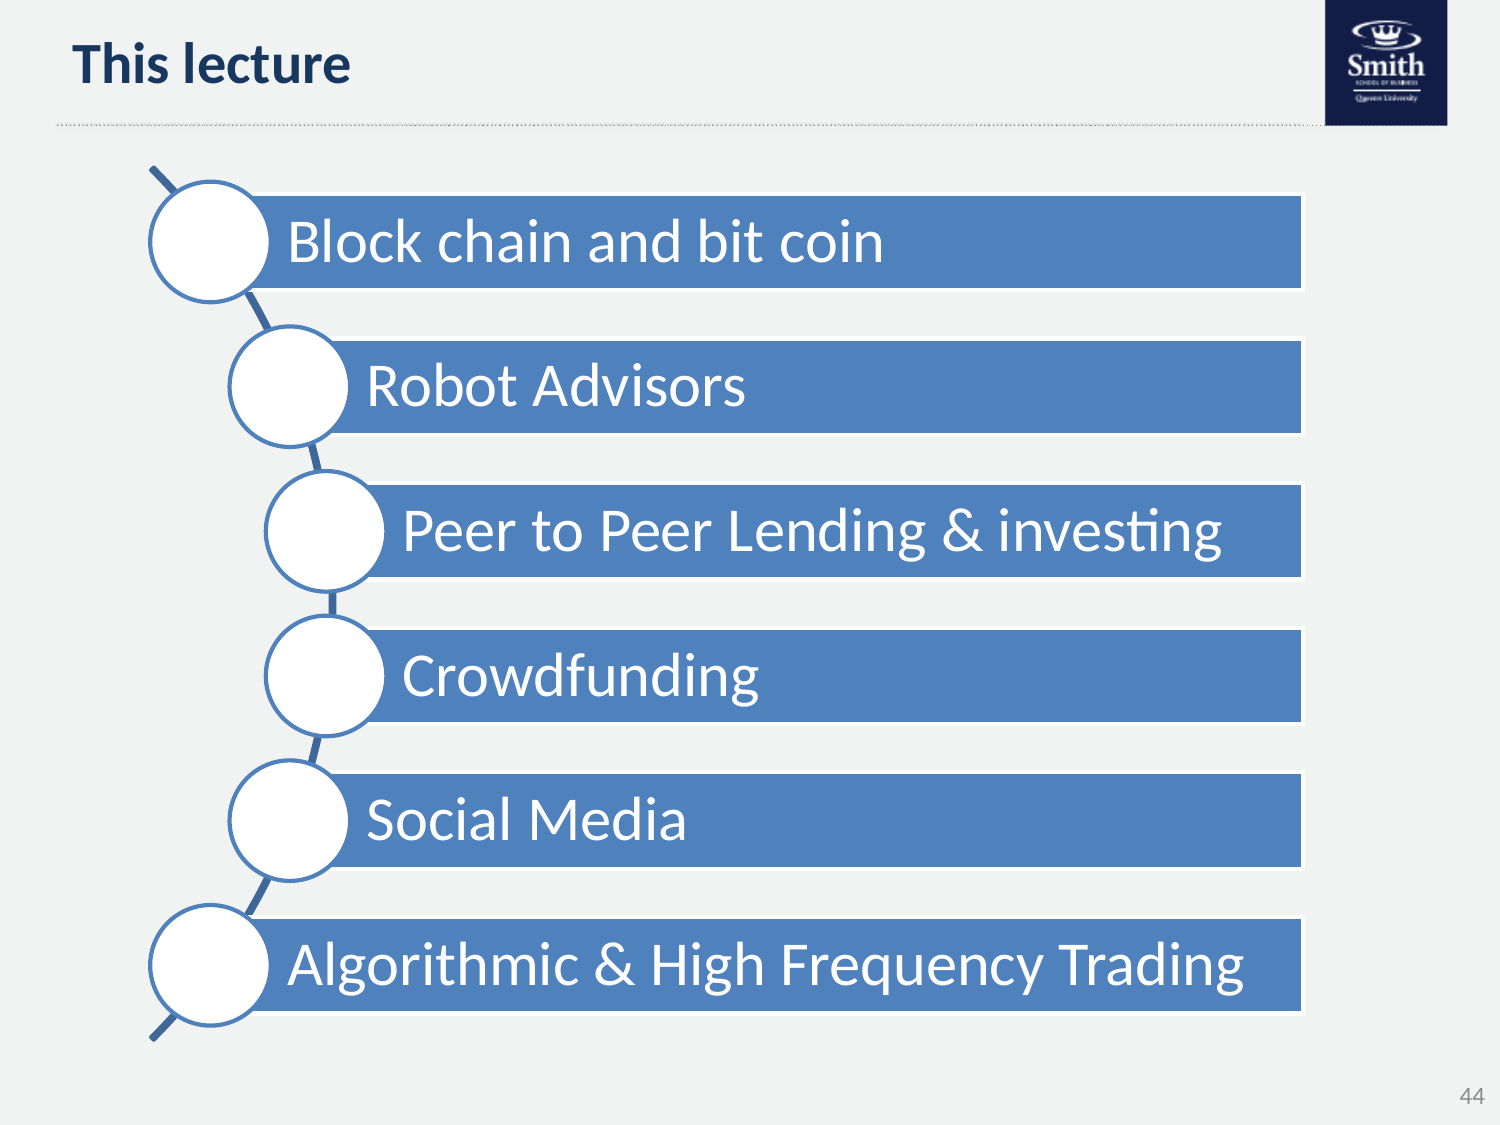

# This lecture
Block chain and bit coin
Robot Advisors
Peer to Peer Lending & investing
Crowdfunding
Social Media
Algorithmic & High Frequency Trading